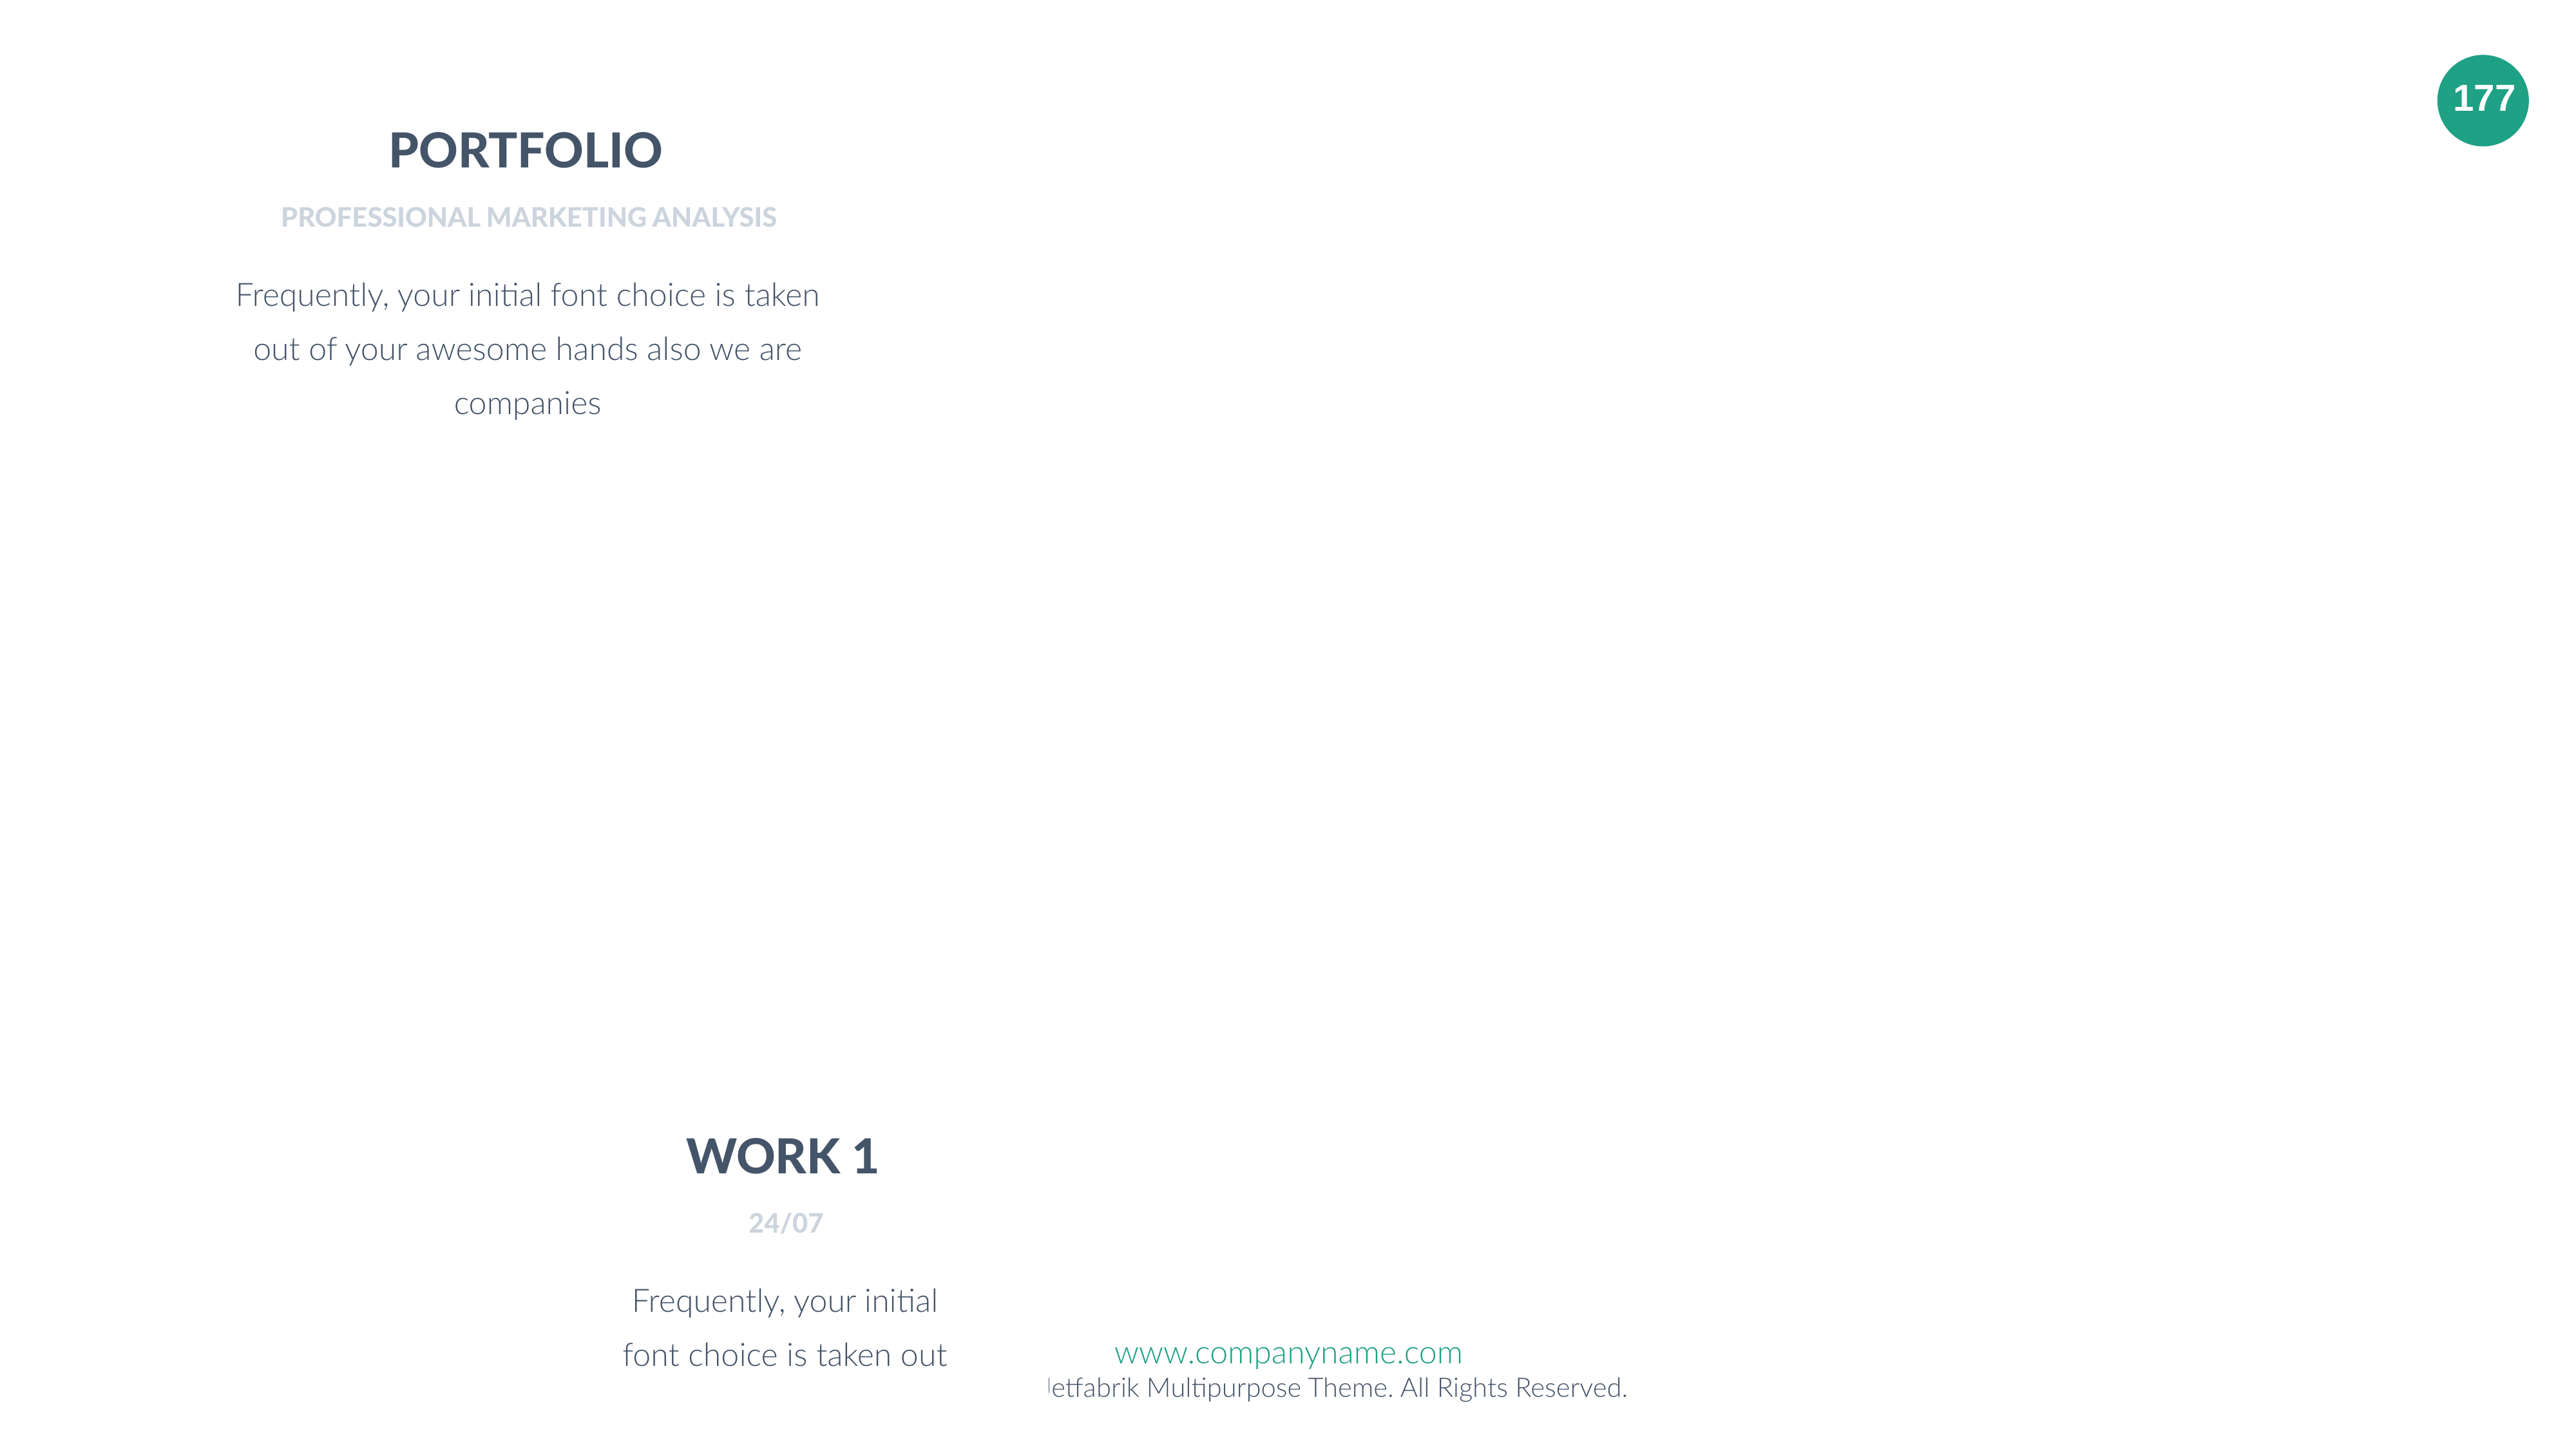

PORTFOLIO
PROFESSIONAL MARKETING ANALYSIS
Frequently, your initial font choice is taken out of your awesome hands also we are companies

WORK 1
24/07
Frequently, your initial font choice is taken out